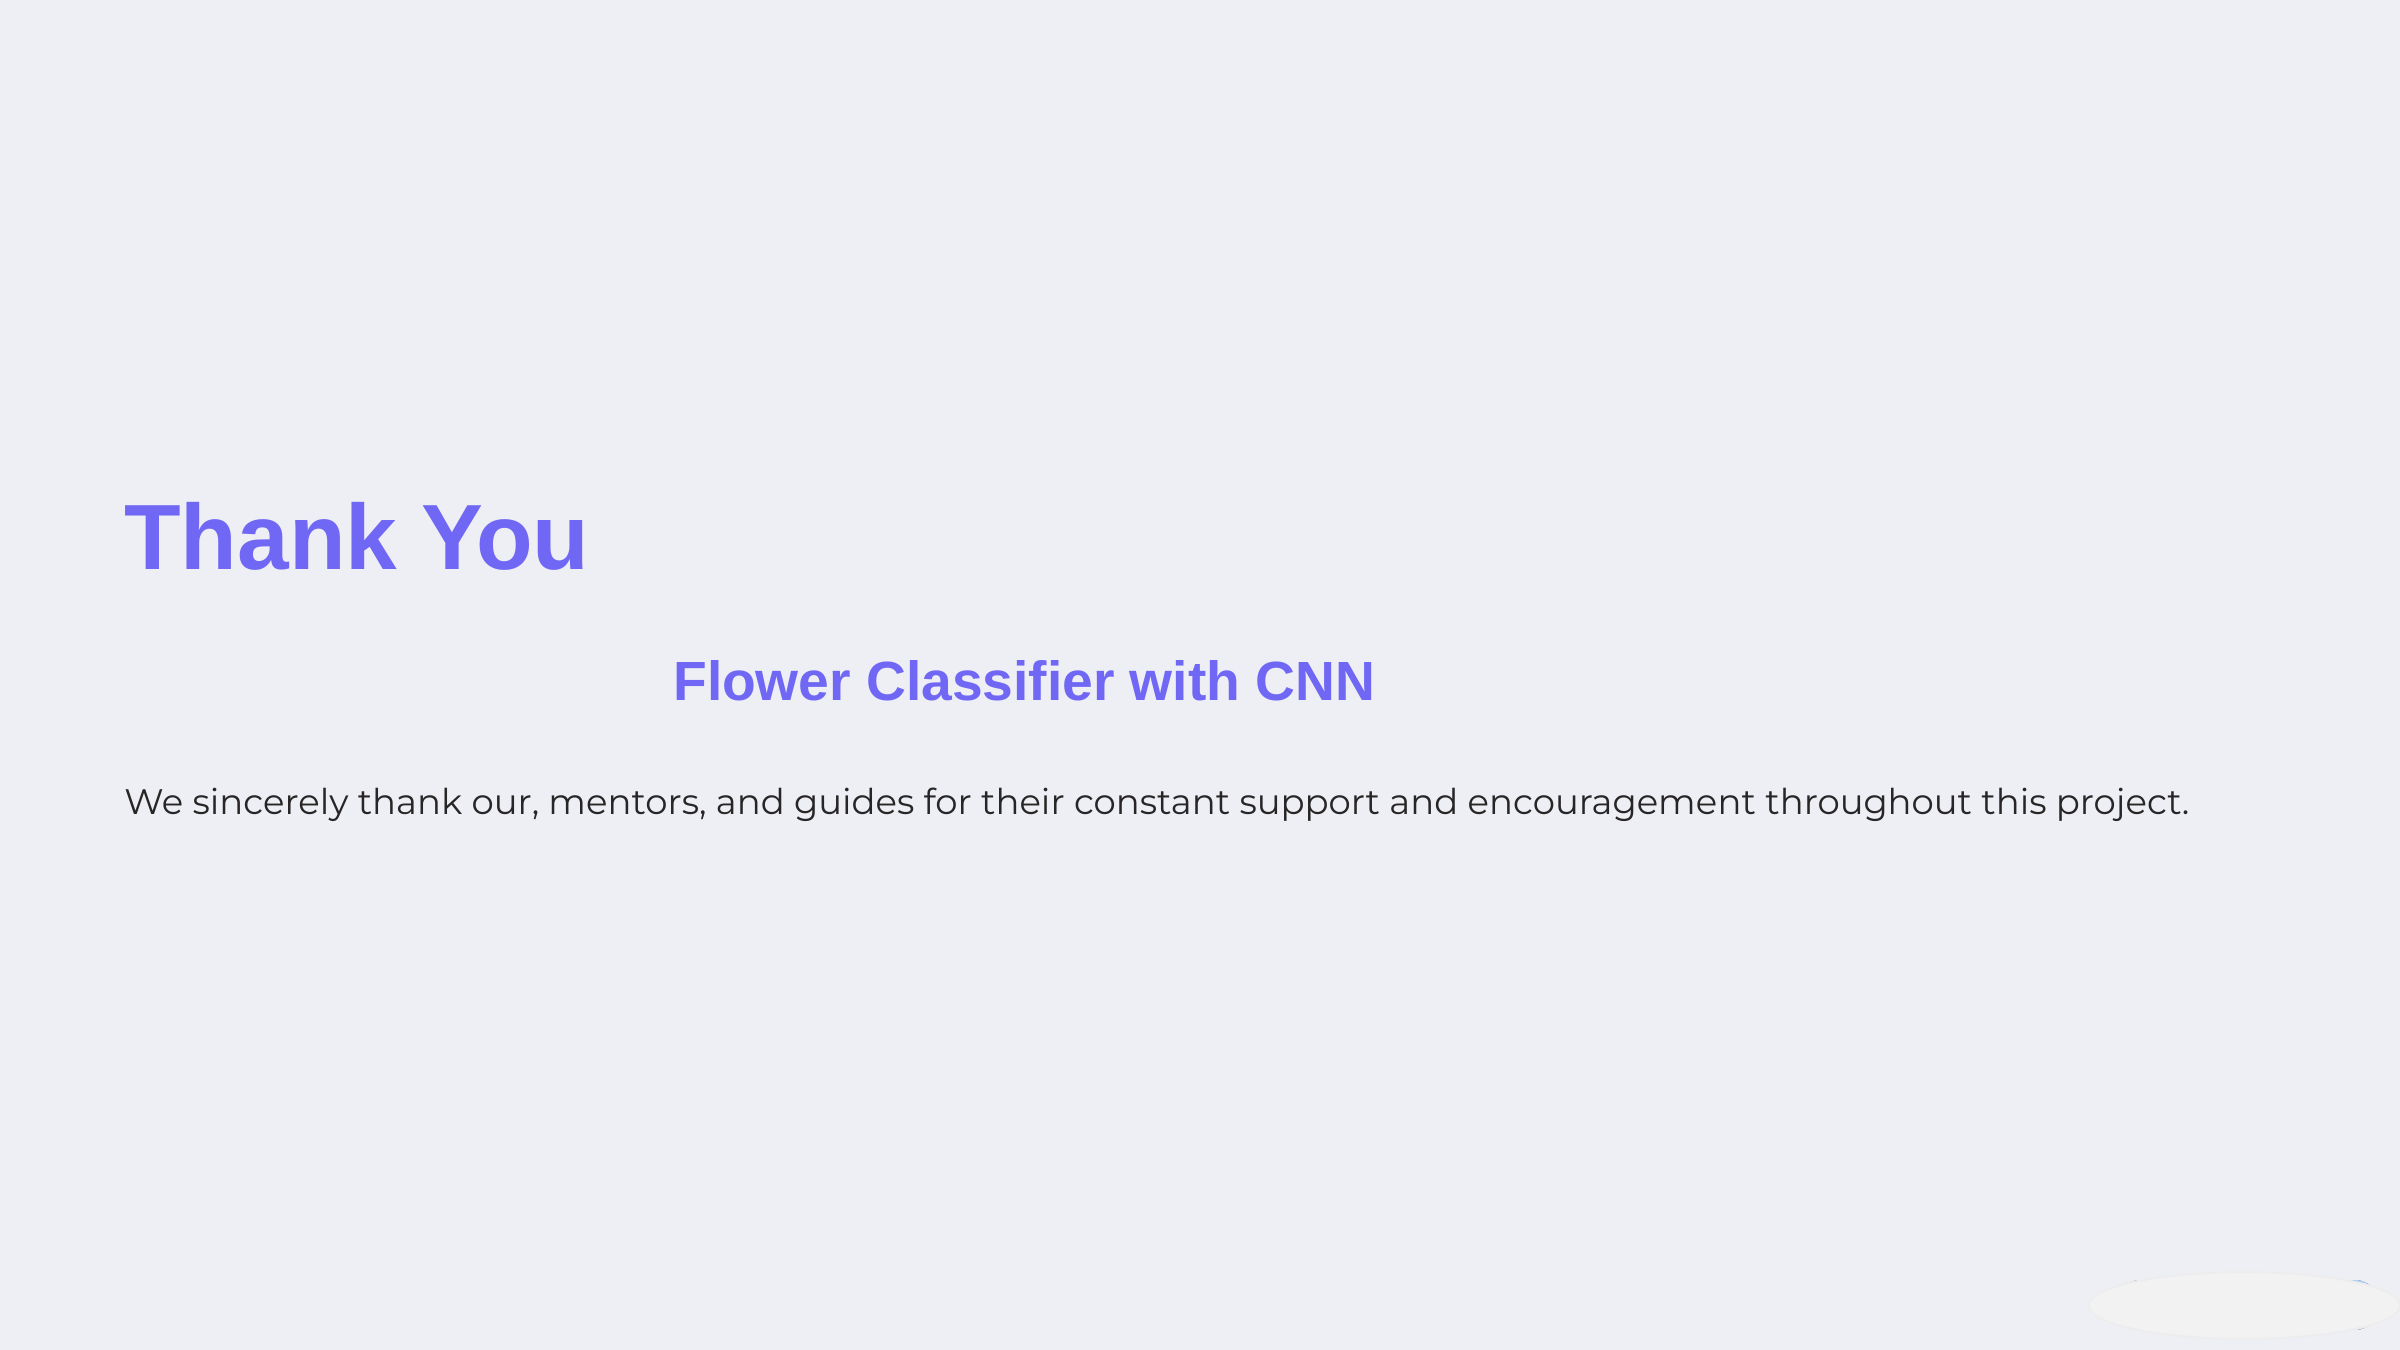

Thank You
                                    Flower Classifier with CNN
We sincerely thank our, mentors, and guides for their constant support and encouragement throughout this project.